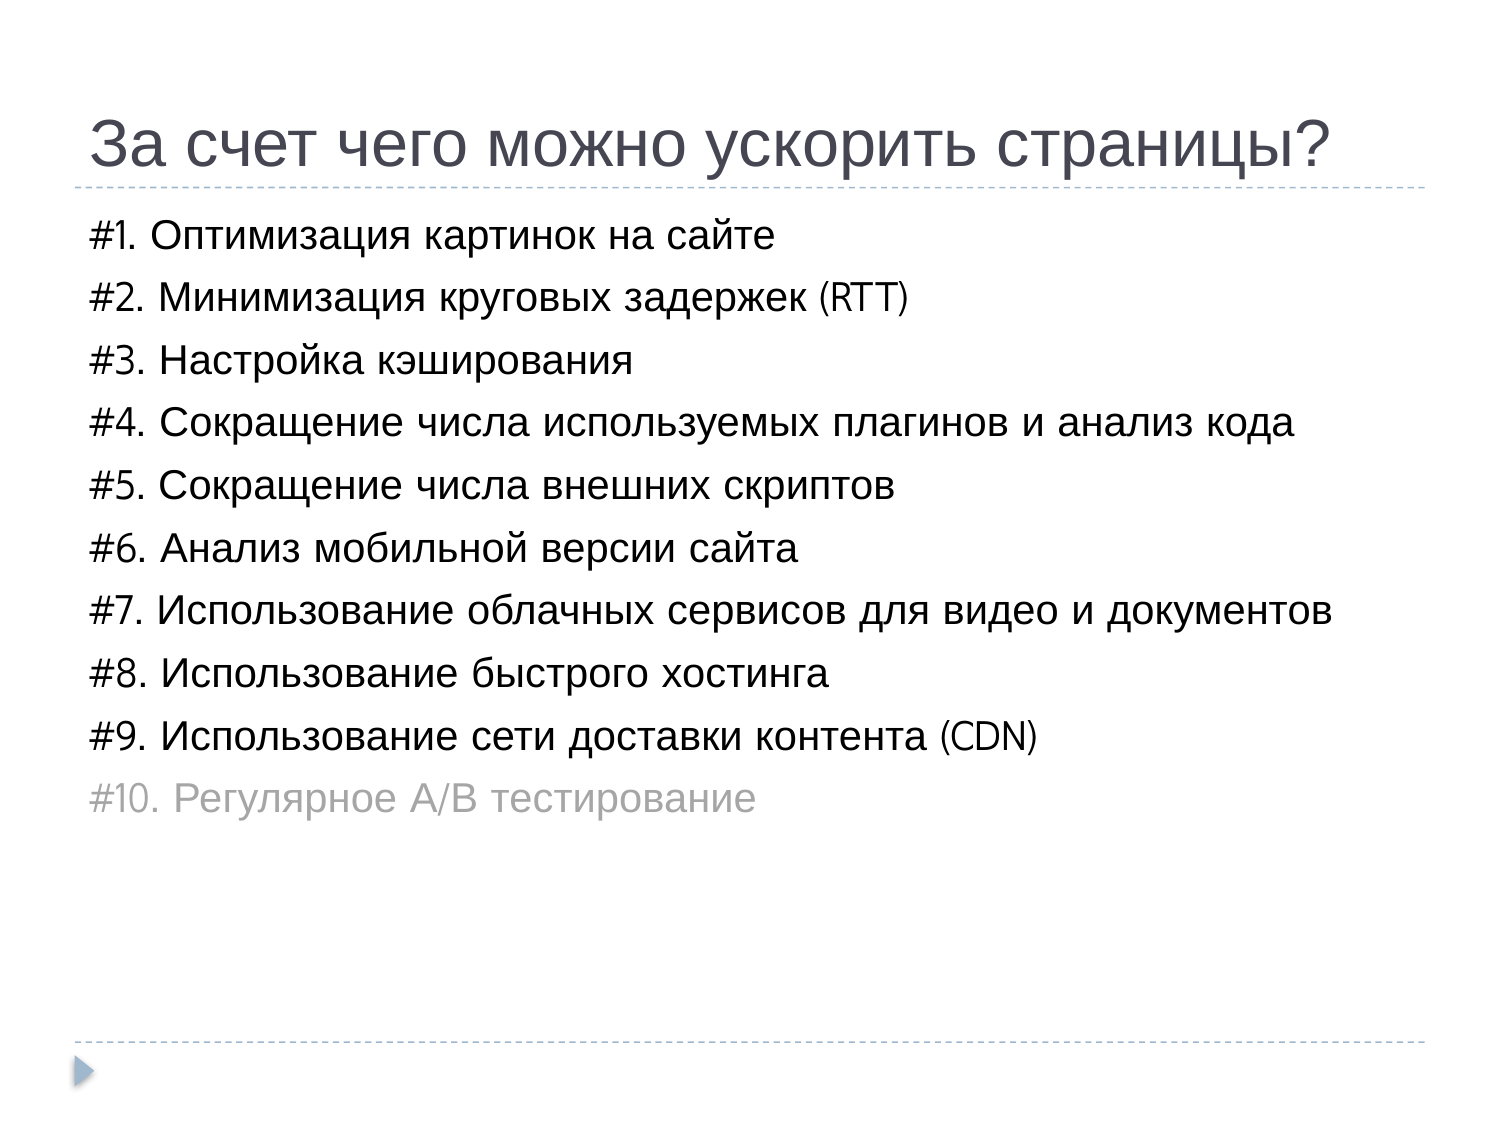

# За счет чего можно ускорить страницы?
#1. Оптимизация картинок на сайте
#2. Минимизация круговых задержек (RTT)
#3. Настройка кэширования
#4. Сокращение числа используемых плагинов и анализ кода
#5. Сокращение числа внешних скриптов
#6. Анализ мобильной версии сайта
#7. Использование облачных сервисов для видео и документов
#8. Использование быстрого хостинга
#9. Использование сети доставки контента (CDN)
#10. Регулярное А/В тестирование